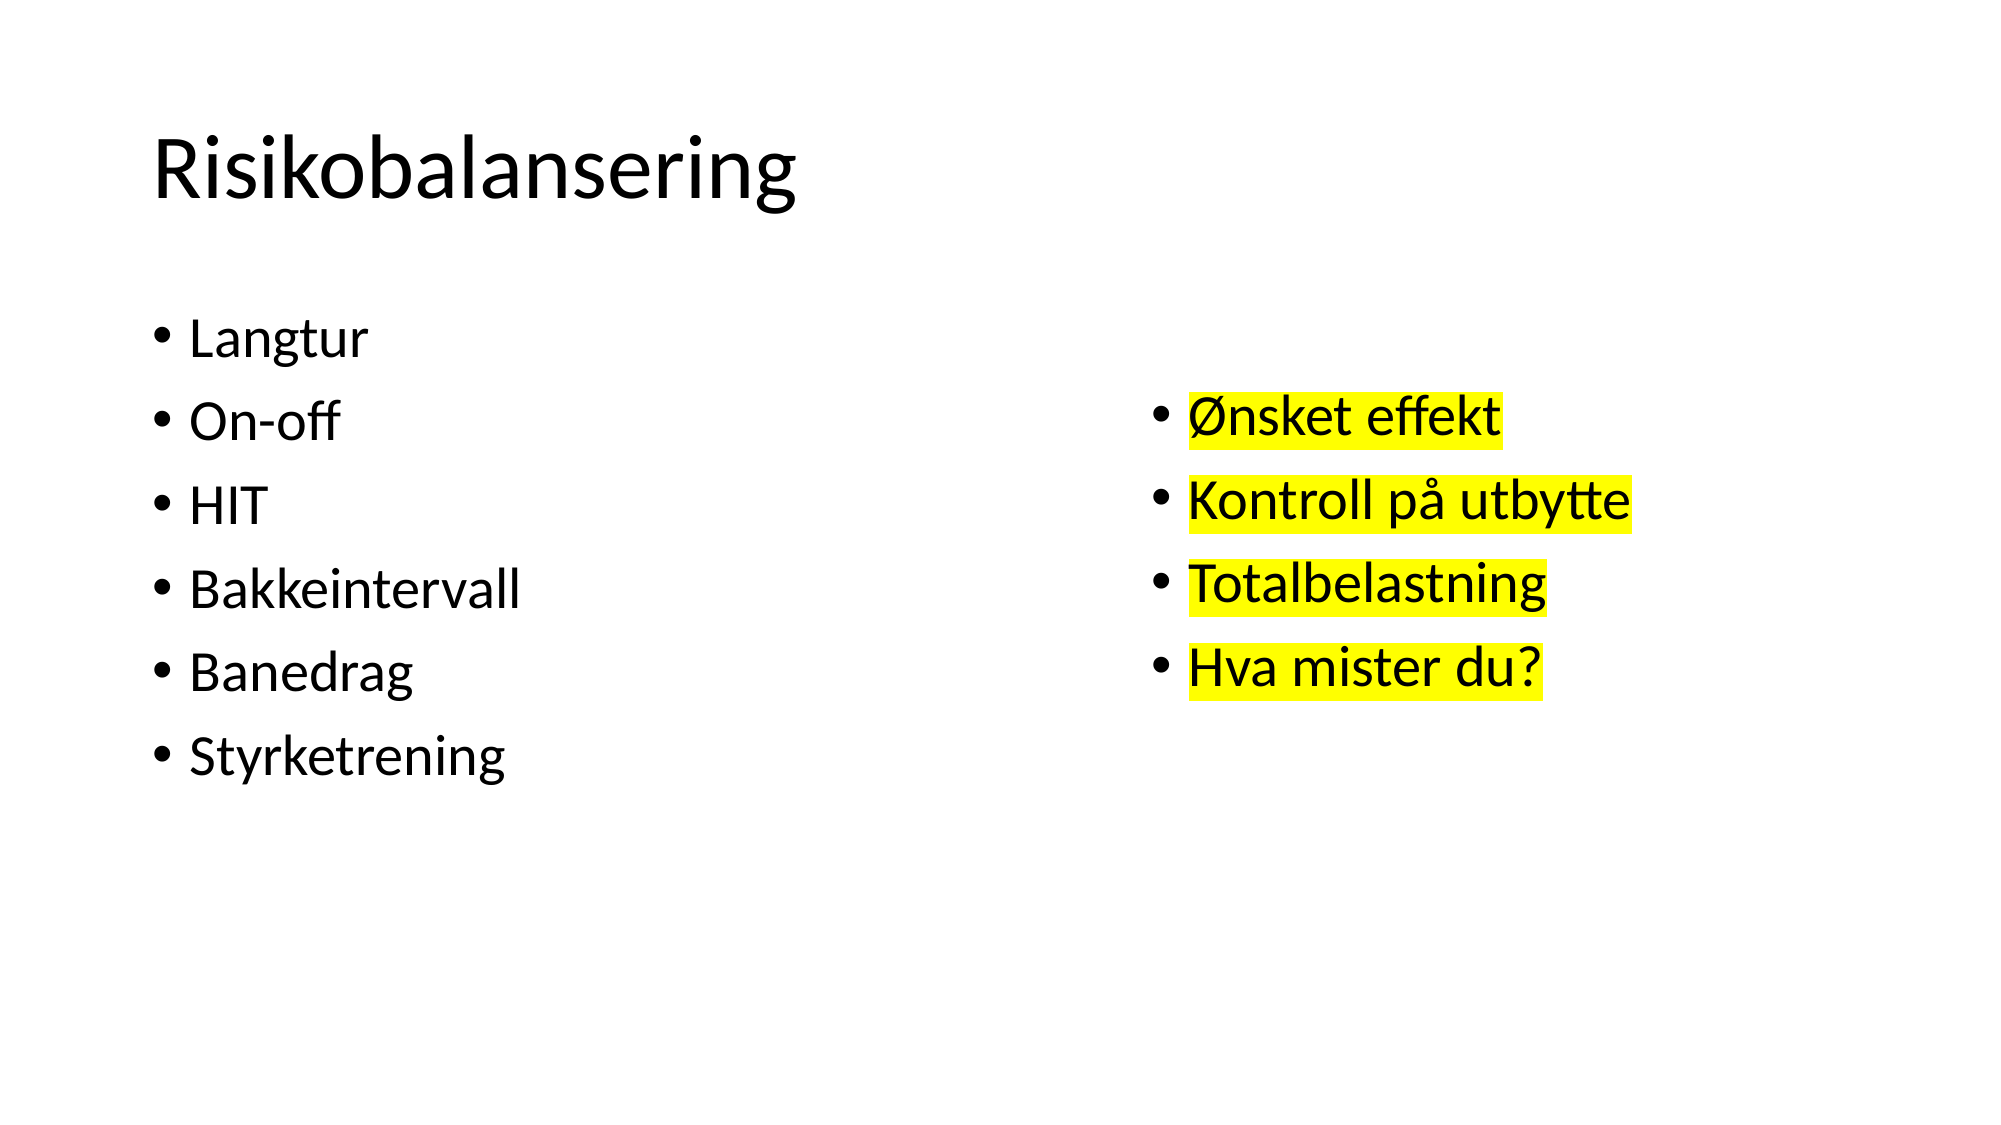

# Risikobalansering
Langtur
On-off
HIT
Bakkeintervall
Banedrag
Styrketrening
Ønsket effekt
Kontroll på utbytte
Totalbelastning
Hva mister du?